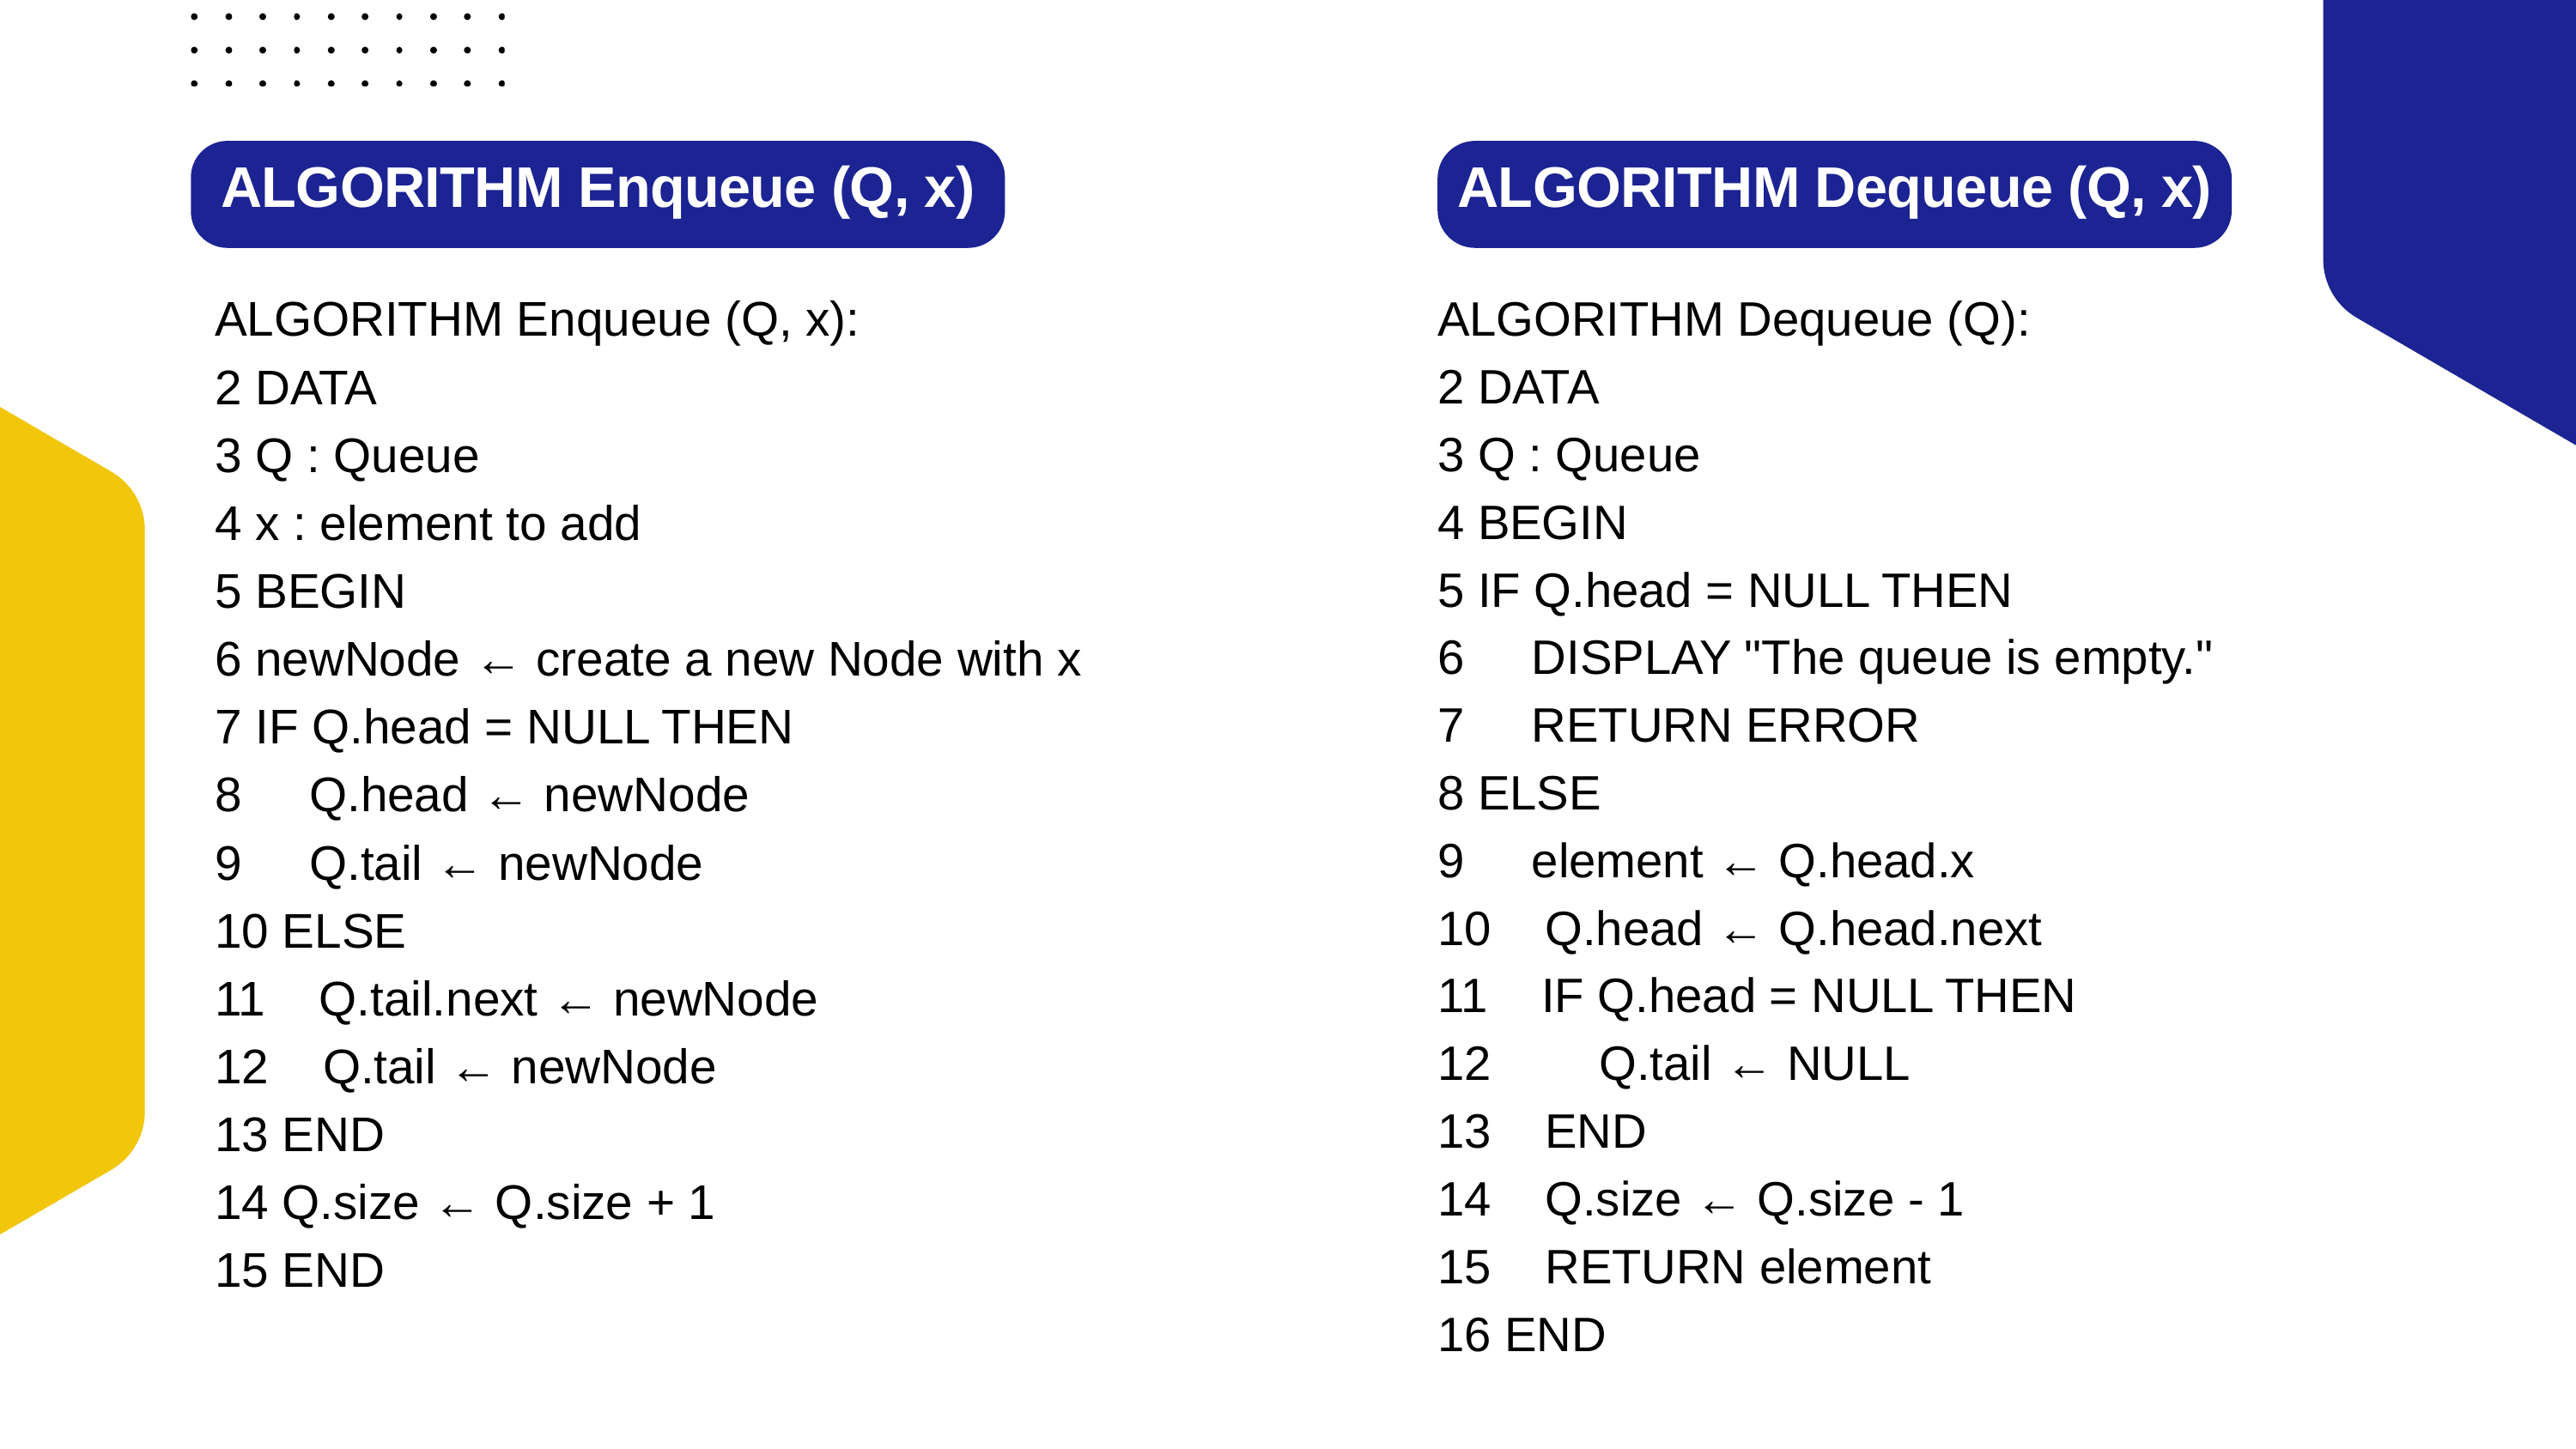

ALGORITHM Enqueue (Q, x)

ALGORITHM Dequeue (Q, x)

ALGORITHM Enqueue (Q, x):
2 DATA
3 Q : Queue
4 x : element to add
5 BEGIN
6 newNode ← create a new Node with x
7 IF Q.head = NULL THEN
8     Q.head ← newNode
9     Q.tail ← newNode
10 ELSE
11    Q.tail.next ← newNode
12    Q.tail ← newNode
13 END
14 Q.size ← Q.size + 1
15 END

ALGORITHM Dequeue (Q):
2 DATA
3 Q : Queue
4 BEGIN
5 IF Q.head = NULL THEN
6     DISPLAY "The queue is empty."
7     RETURN ERROR
8 ELSE
9     element ← Q.head.x
10    Q.head ← Q.head.next
11    IF Q.head = NULL THEN
12        Q.tail ← NULL
13    END
14    Q.size ← Q.size - 1
15    RETURN element
16 END